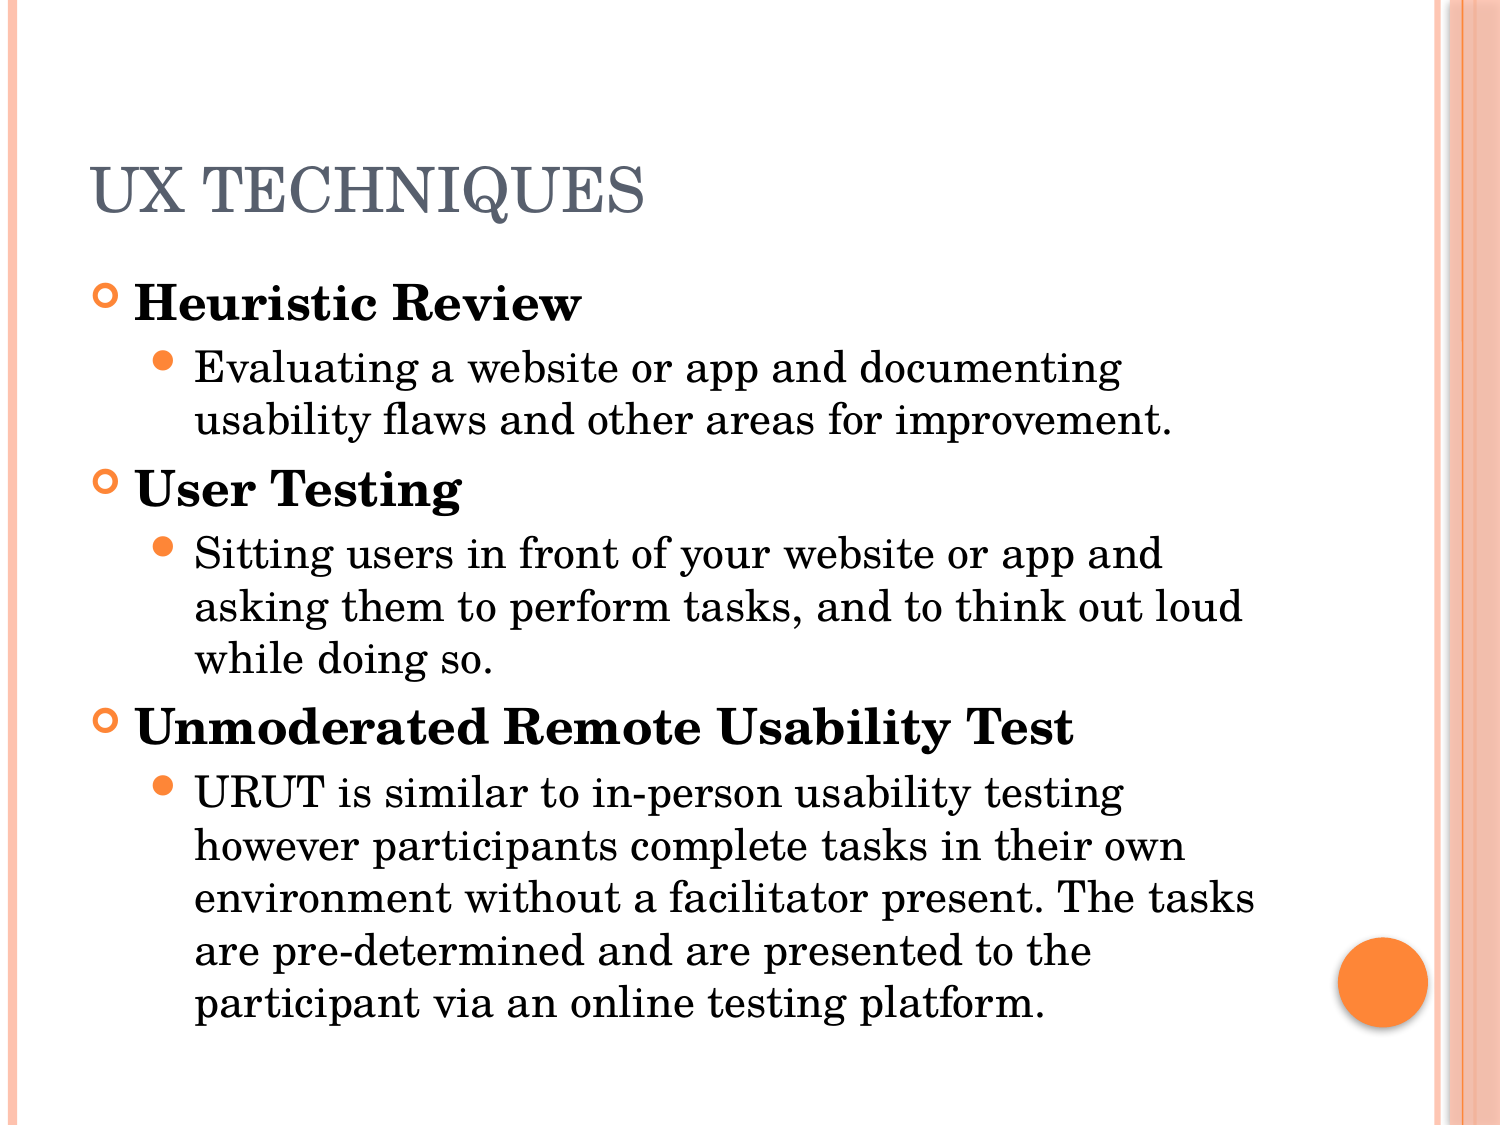

# UX Techniques
Heuristic Review
Evaluating a website or app and documenting usability flaws and other areas for improvement.
User Testing
Sitting users in front of your website or app and asking them to perform tasks, and to think out loud while doing so.
Unmoderated Remote Usability Test
URUT is similar to in-person usability testing however participants complete tasks in their own environment without a facilitator present. The tasks are pre-determined and are presented to the participant via an online testing platform.